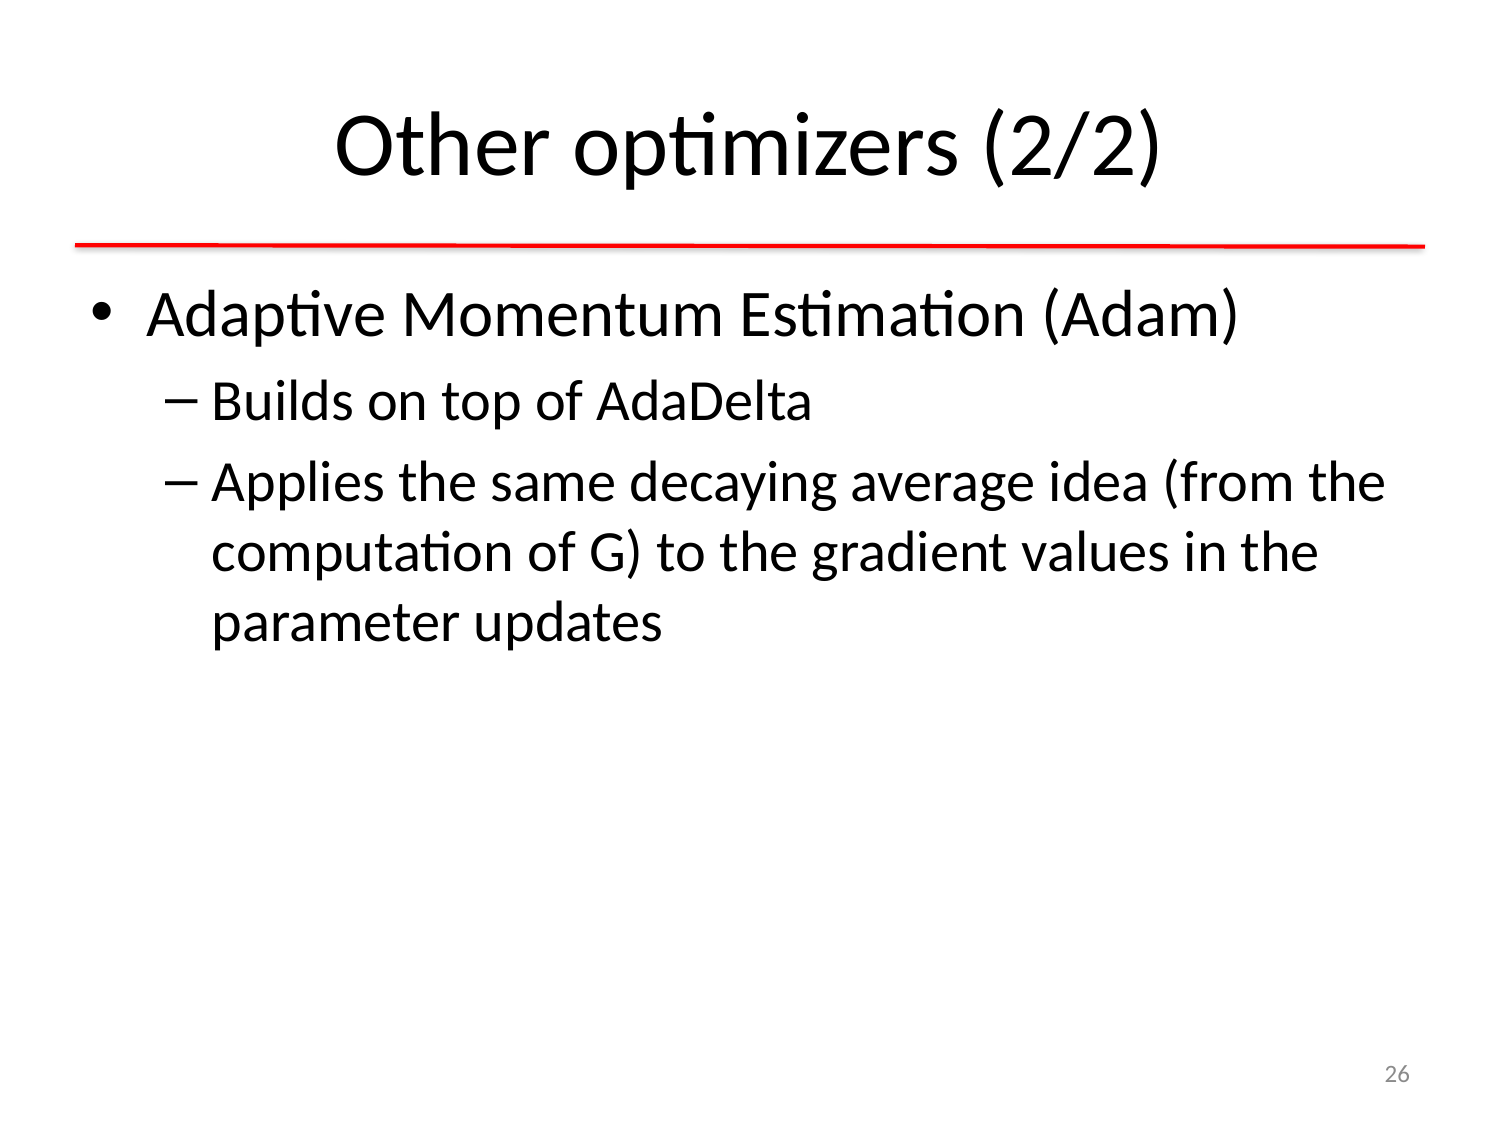

# Other optimizers (2/2)
Adaptive Momentum Estimation (Adam)
Builds on top of AdaDelta
Applies the same decaying average idea (from the computation of G) to the gradient values in the parameter updates
26